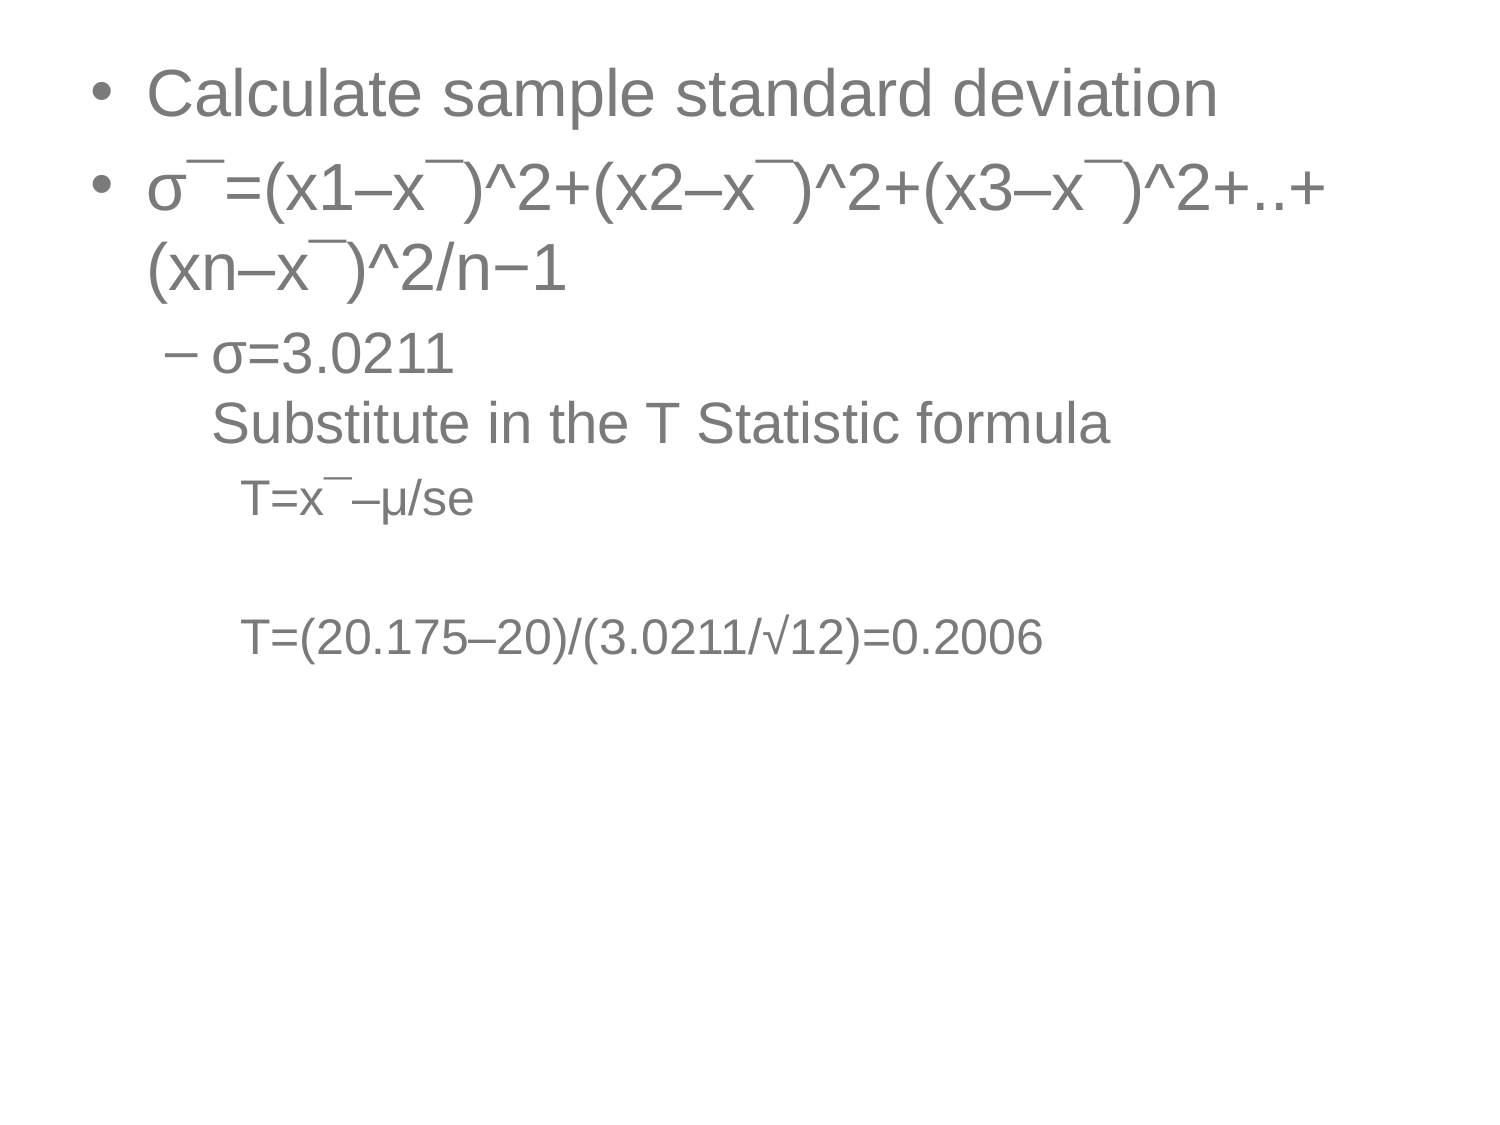

Calculate sample standard deviation
σ¯=(x1–x¯)^2+(x2–x¯)^2+(x3–x¯)^2+..+(xn–x¯)^2/n−1
σ=3.0211
Substitute in the T Statistic formula
T=x¯–μ/se

T=(20.175–20)/(3.0211/√12)=0.2006